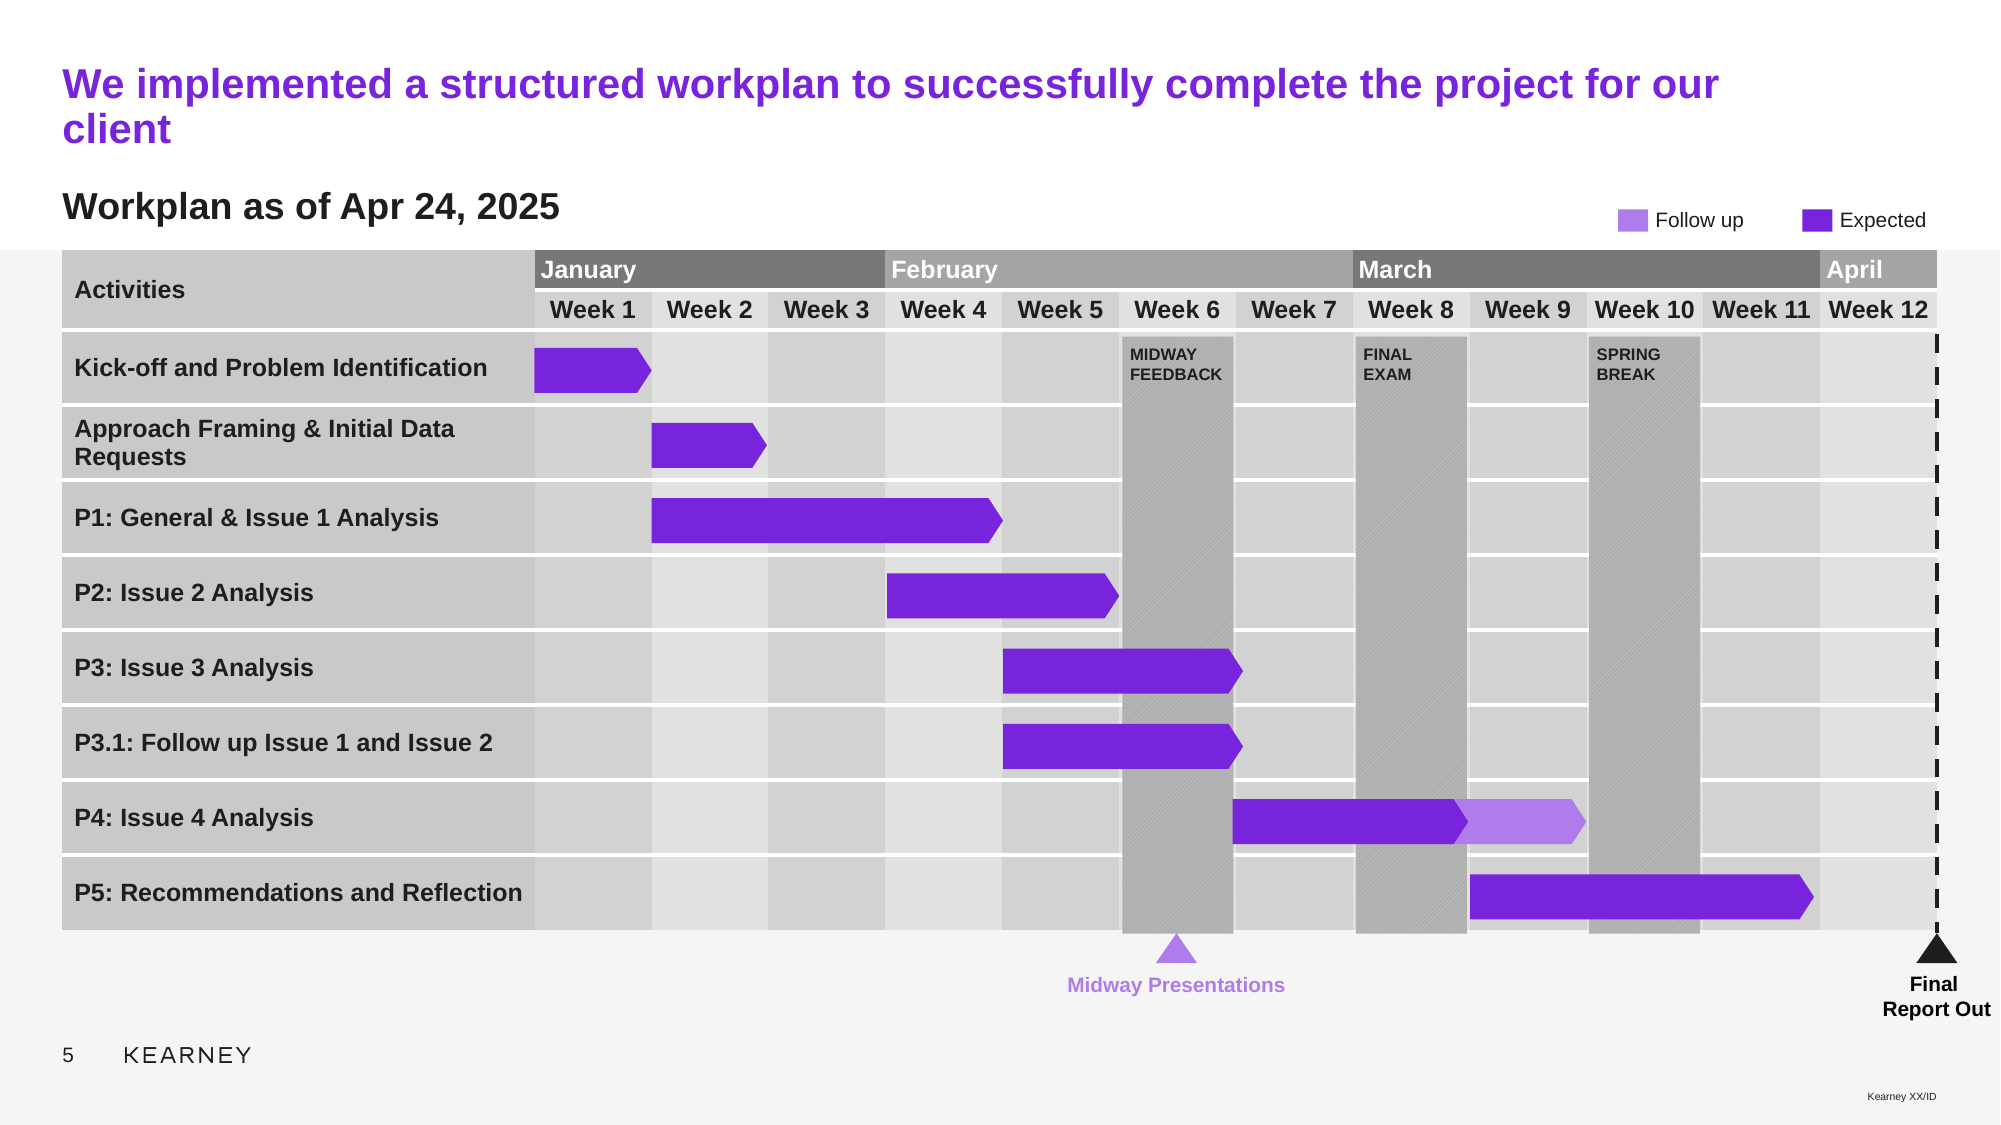

# We implemented a structured workplan to successfully complete the project for our client
Workplan as of Apr 24, 2025
Follow up
Expected

| Activities | January |  |  | February |  |  |  | March |  |  |  | April |
| --- | --- | --- | --- | --- | --- | --- | --- | --- | --- | --- | --- | --- |
|  | Week 1 | Week 2 | Week 3 | Week 4 | Week 5 | Week 6 | Week 7 | Week 8 | Week 9 | Week 10 | Week 11 | Week 12 |
| Kick-off and Problem Identification |  |  |  |  |  | Midway |  | Final |  |  |  |  |
| Approach Framing & Initial Data Requests |  |  |  |  |  | Feedback |  | Exam |  |  |  |  |
| P1: General & Issue 1 Analysis |  |  |  |  |  |  |  | Week |  |  |  |  |
| P2: Issue 2 Analysis |  |  |  |  |  |  |  |  |  |  |  |  |
| P3: Issue 3 Analysis |  |  |  |  |  |  |  |  |  |  |  |  |
| P3.1: Follow up Issue 1 and Issue 2 |  |  |  |  |  |  |  |  |  |  |  |  |
| P4: Issue 4 Analysis |  |  |  |  |  |  |  |  |  |  |  |  |
| P5: Recommendations and Reflection |  |  |  |  |  |  |  |  |  |  |  |  |
MIDWAY
FEEDBACK
FINAL
EXAM
SPRING
BREAK

Final
Report Out
Midway Presentations